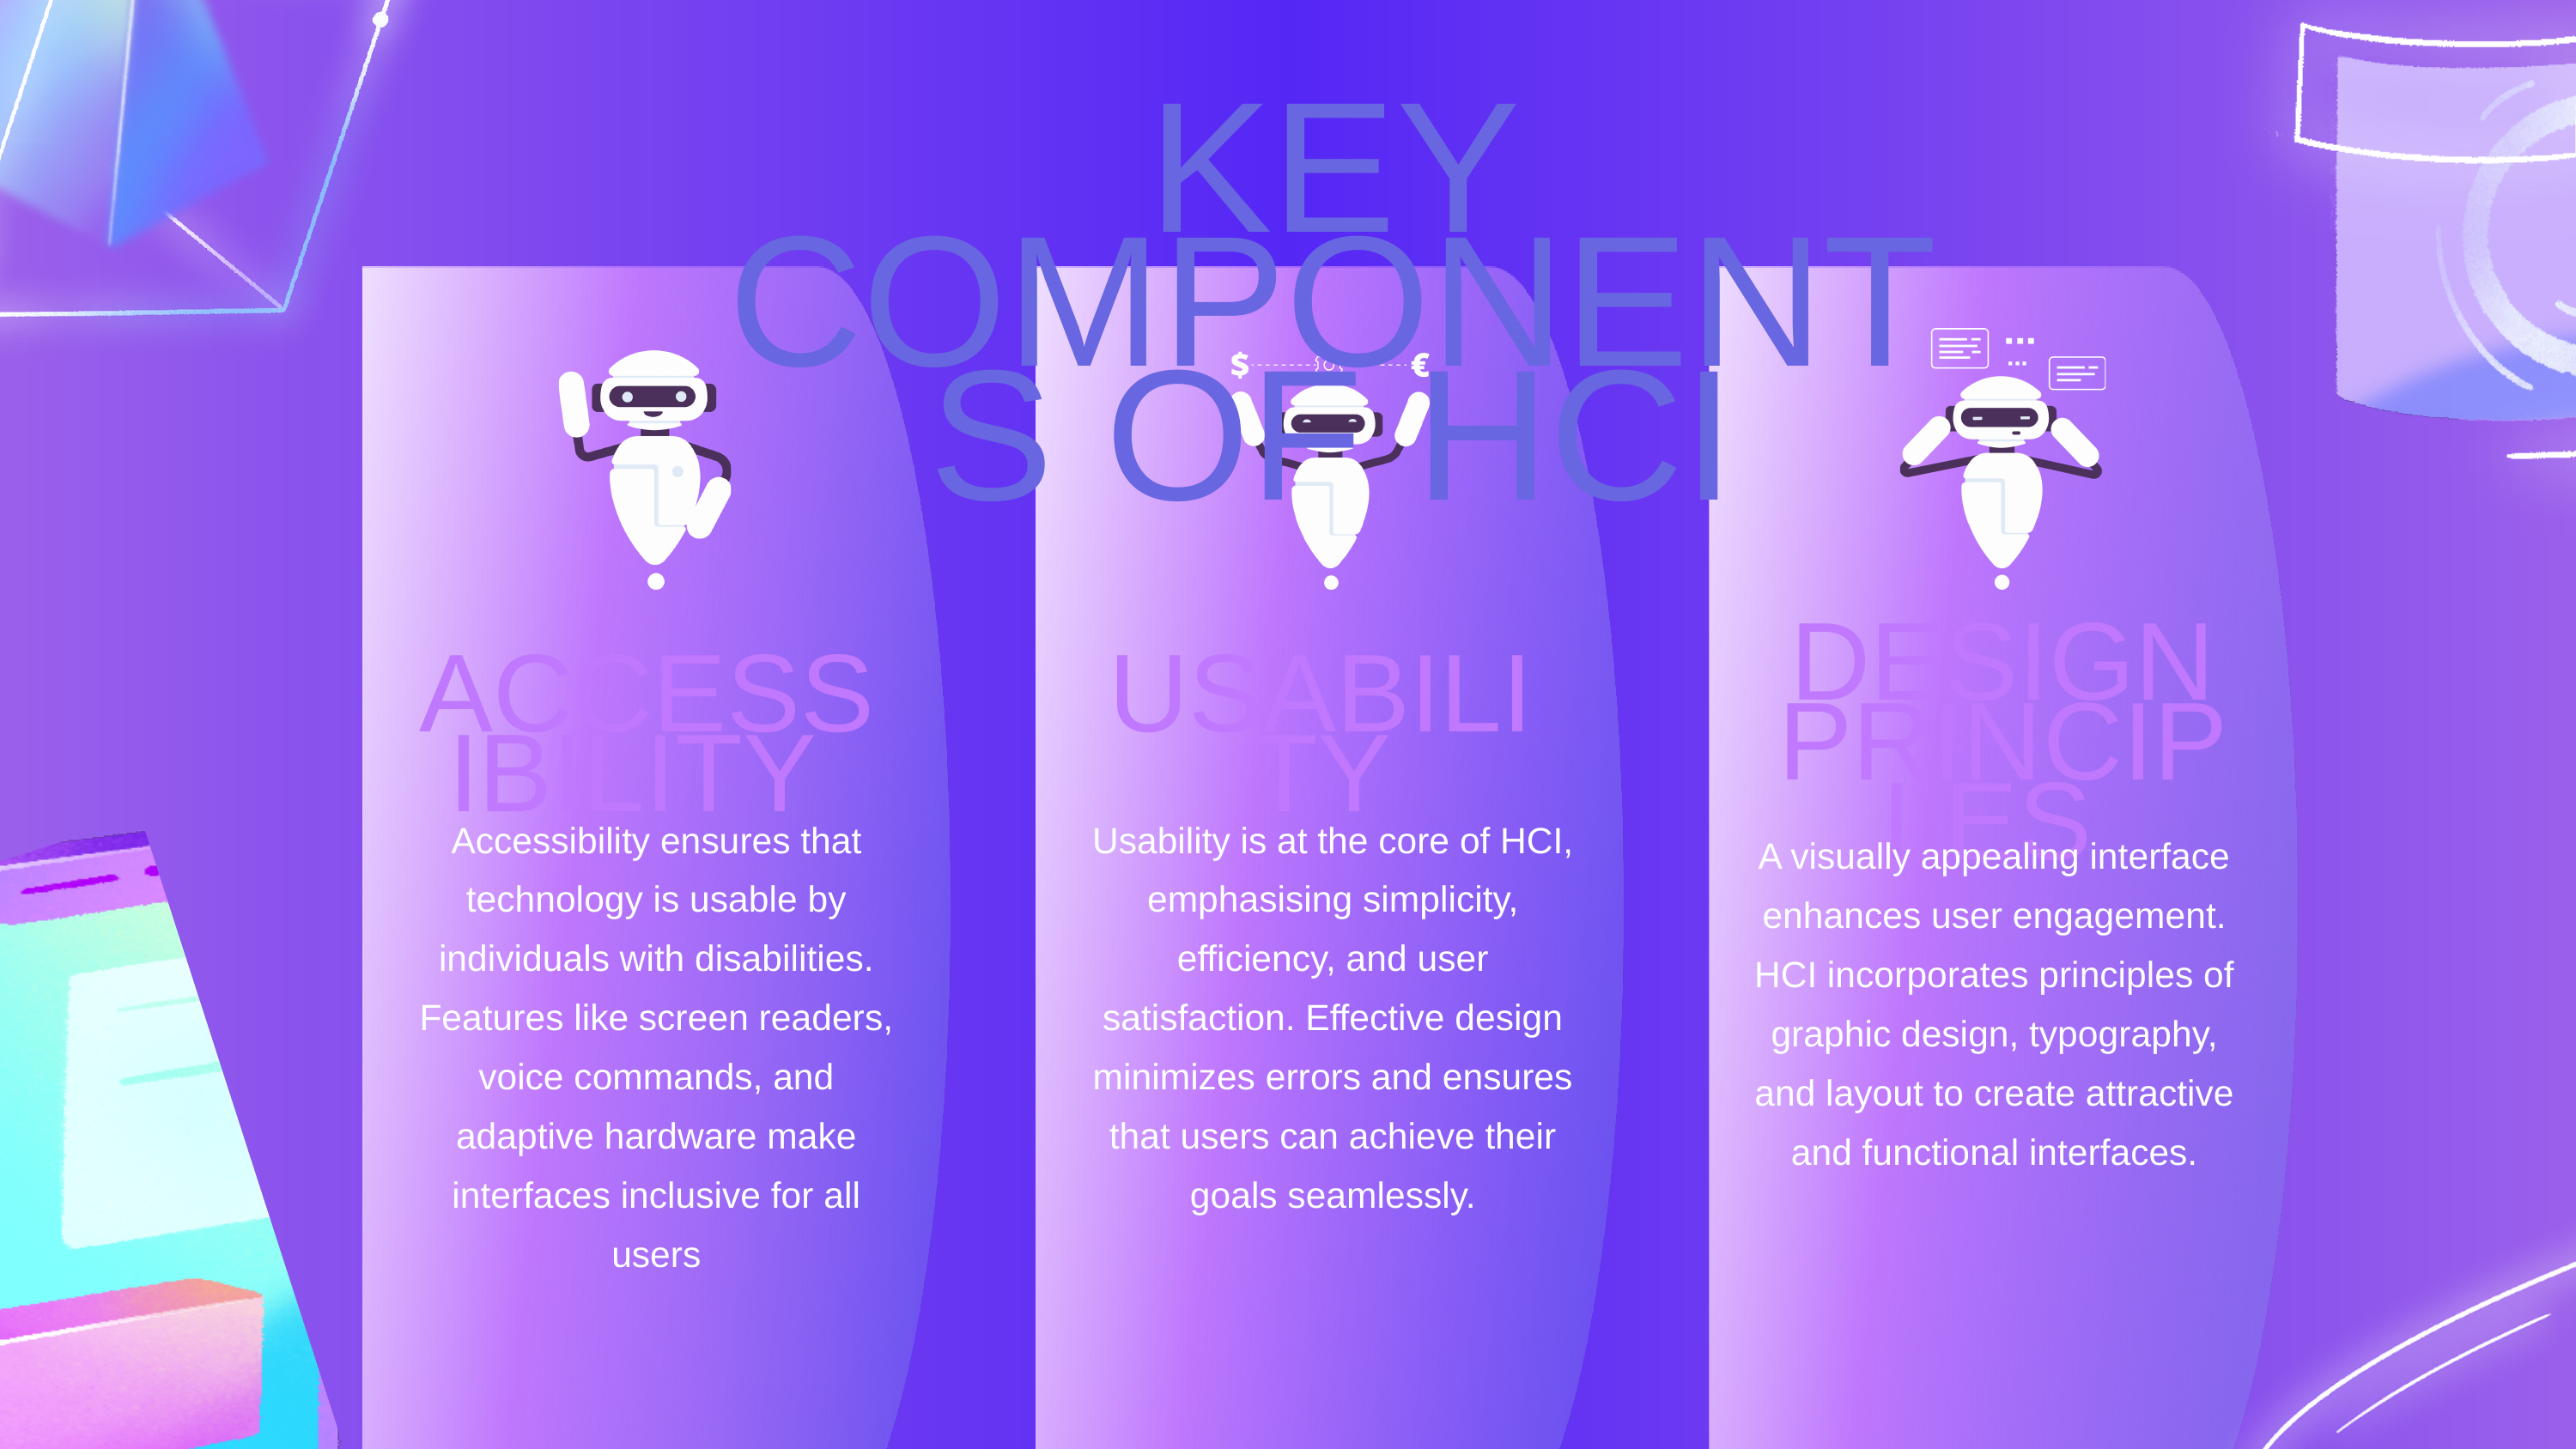

KEY COMPONENTS OF HCI

DESIGN PRINCIPLES
ACCESSIBILITY
USABILITY
Accessibility ensures that technology is usable by individuals with disabilities. Features like screen readers, voice commands, and adaptive hardware make interfaces inclusive for all users
Usability is at the core of HCI, emphasising simplicity, efficiency, and user satisfaction. Effective design minimizes errors and ensures that users can achieve their goals seamlessly.

A visually appealing interface enhances user engagement. HCI incorporates principles of graphic design, typography, and layout to create attractive and functional interfaces.